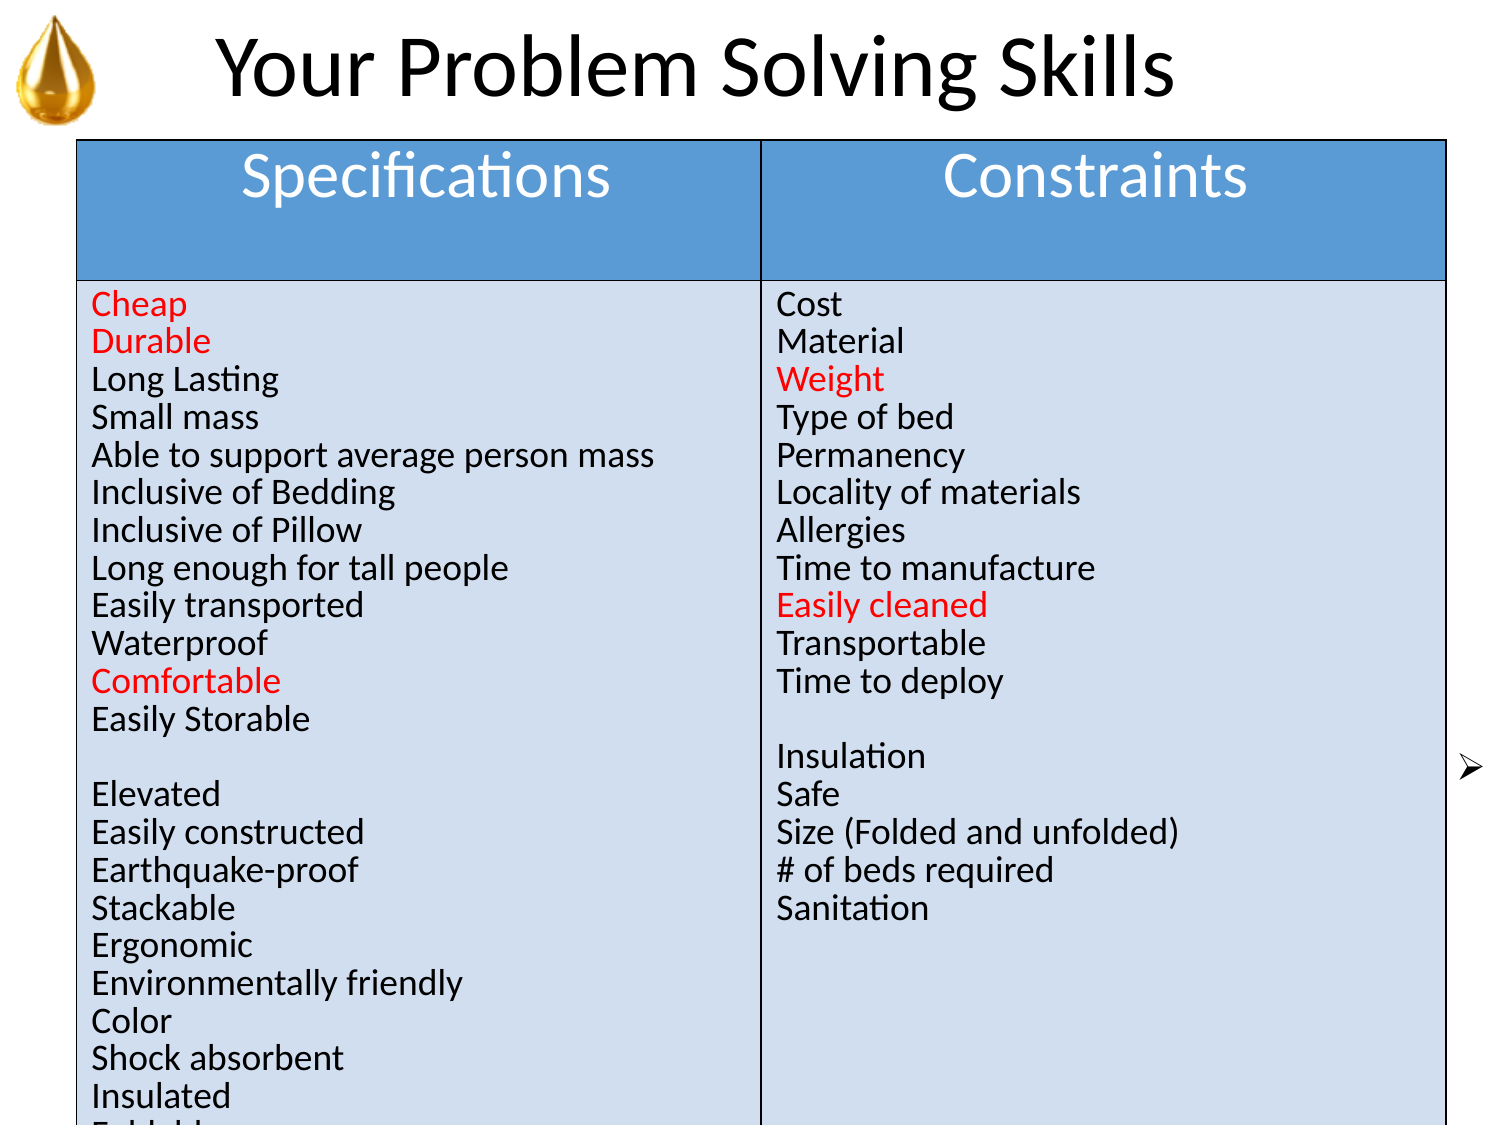

# Your Problem Solving Skills
| Specifications | Constraints |
| --- | --- |
| Cheap Durable Long Lasting Small mass Able to support average person mass Inclusive of Bedding Inclusive of Pillow Long enough for tall people Easily transported Waterproof Comfortable Easily Storable Elevated Easily constructed Earthquake-proof Stackable Ergonomic Environmentally friendly Color Shock absorbent Insulated Foldable Lightweight Easily deployed | Cost Material Weight Type of bed Permanency Locality of materials Allergies Time to manufacture Easily cleaned Transportable Time to deploy Insulation Safe Size (Folded and unfolded) # of beds required Sanitation |
design and manufacture durable, cost effective beds for use in the camp.  This camp is located in Nepal as a consequence of recent earthquakes.

Group with the highest number of each category reads them out.
You have 3 minutes
48